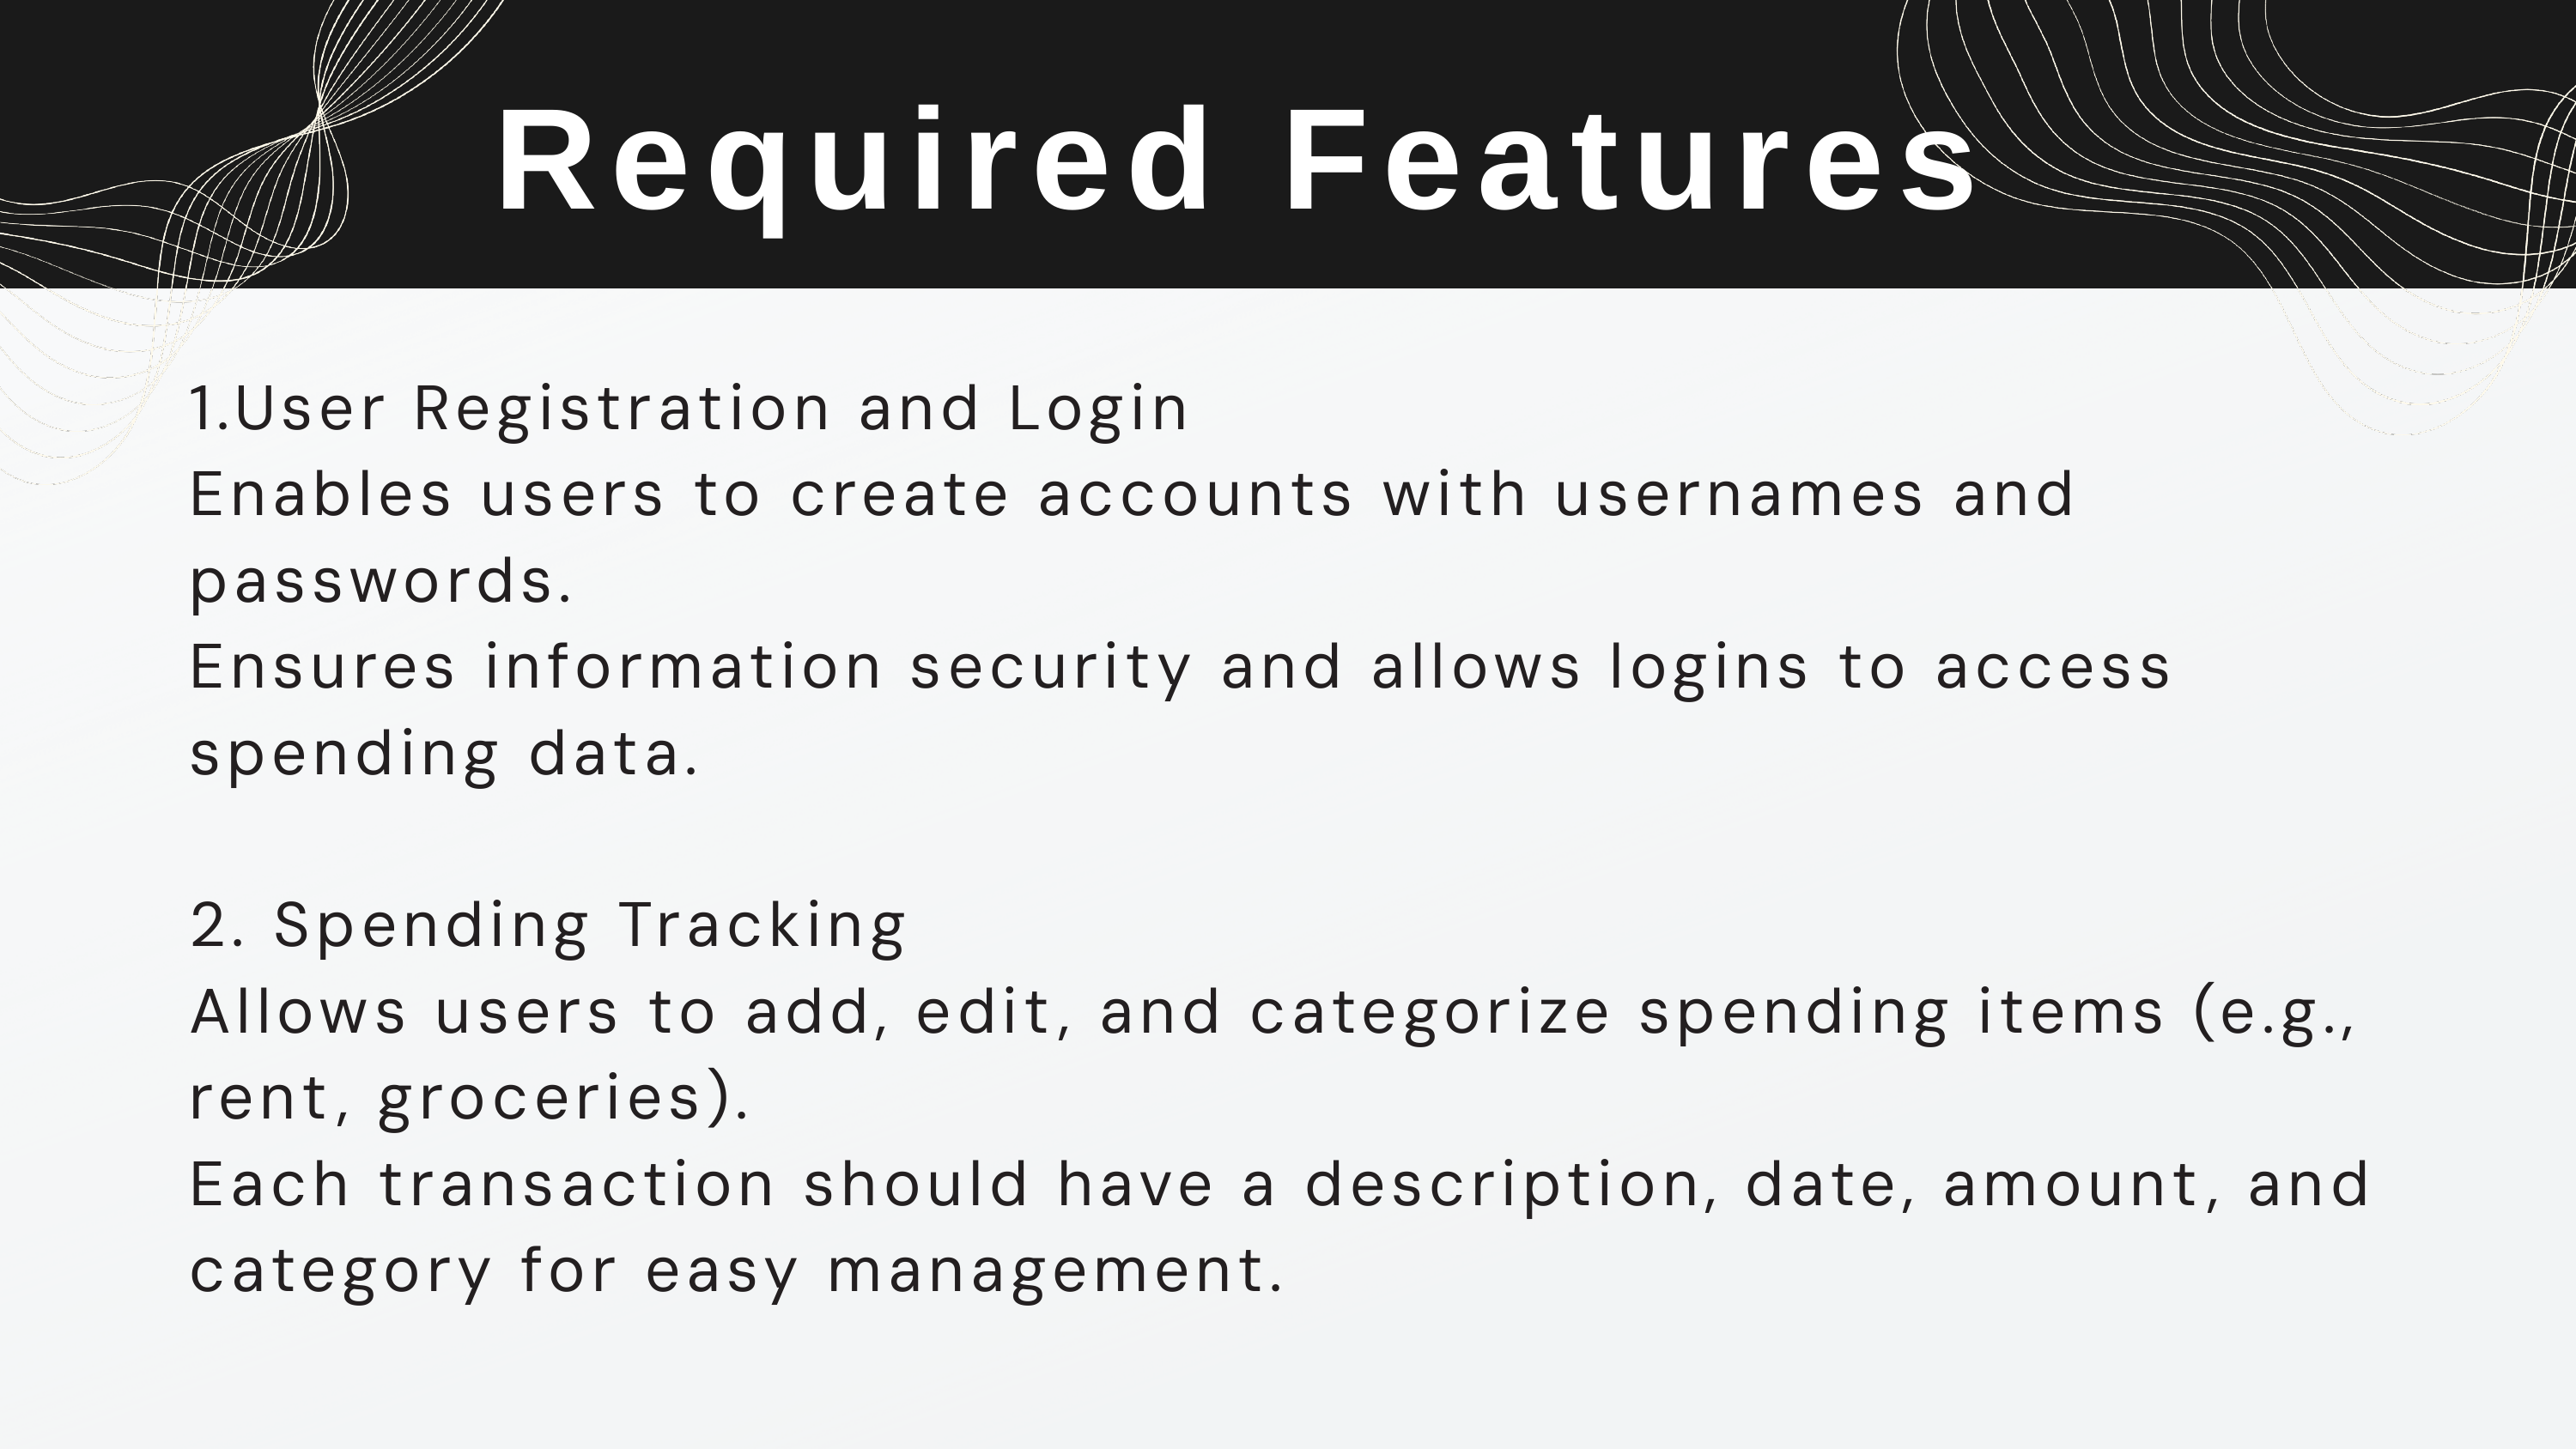

Required Features
1.User Registration and Login
Enables users to create accounts with usernames and passwords.
Ensures information security and allows logins to access spending data.

2. Spending Tracking
Allows users to add, edit, and categorize spending items (e.g., rent, groceries).
Each transaction should have a description, date, amount, and category for easy management.